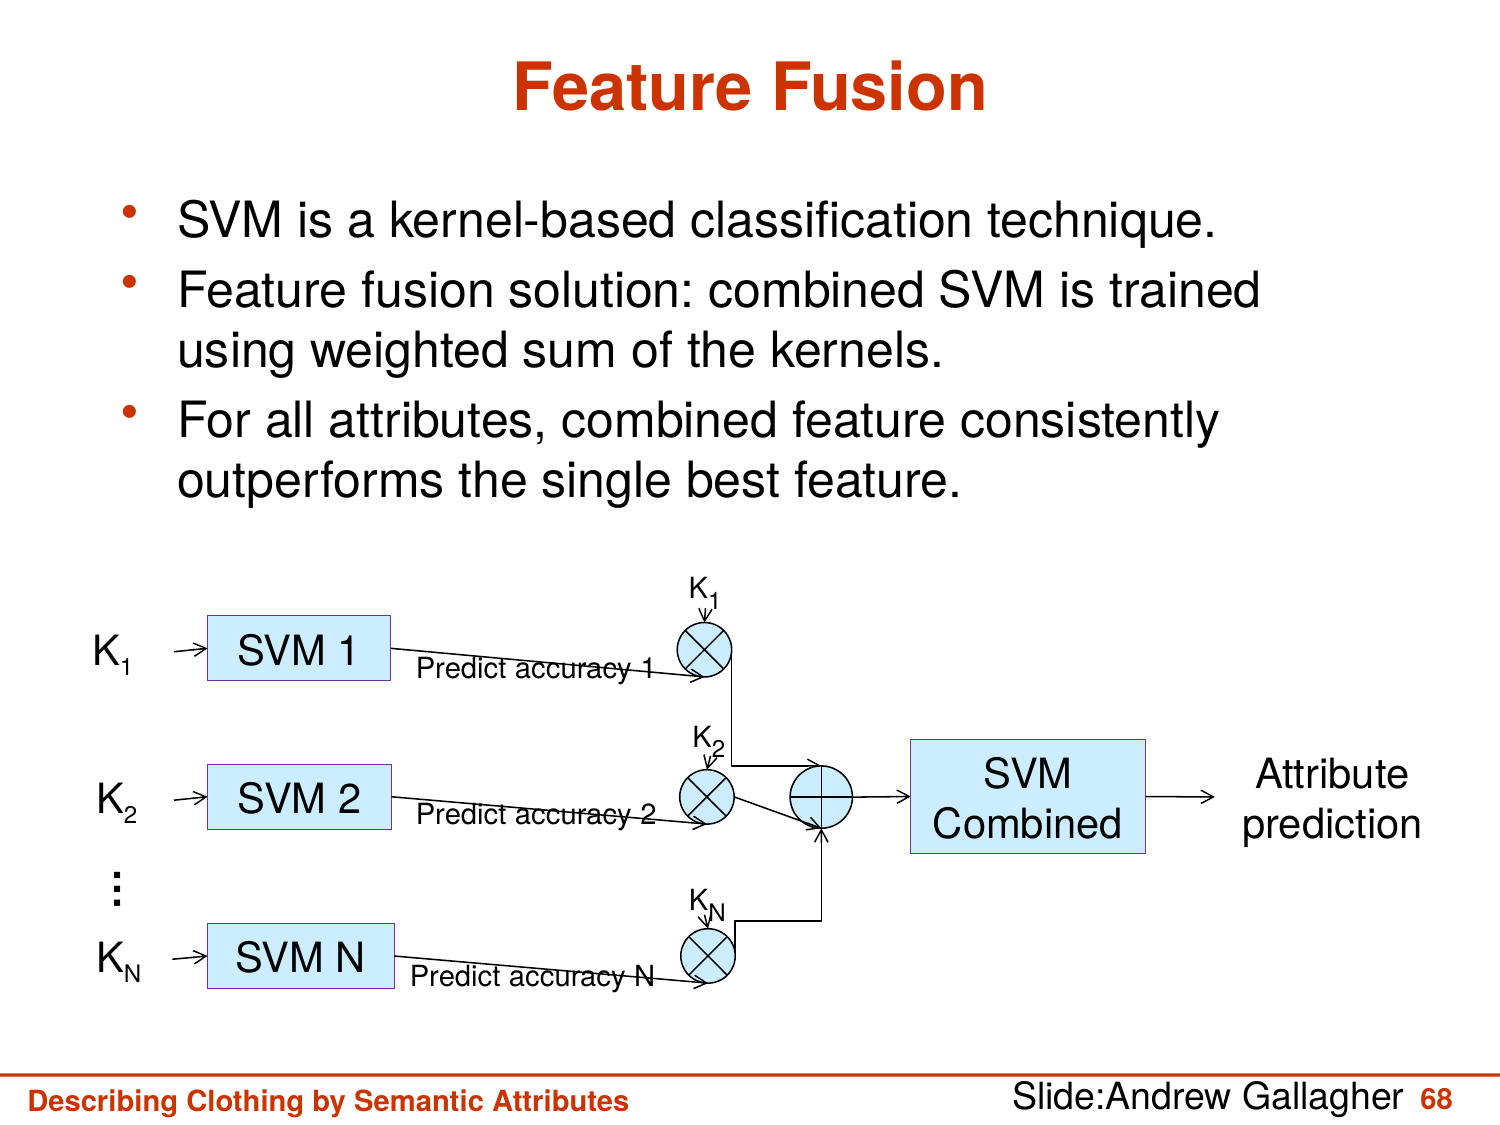

# Feature Fusion
SVM is a kernel-based classification technique.
Feature fusion solution: combined SVM is trained using weighted sum of the kernels.
For all attributes, combined feature consistently outperforms the single best feature.

K1
SVM 1
K1

Predict accuracy 1
K2
SVM Combined
Attribute prediction
SVM 2
K2

Predict accuracy 2
…
KN
KN
SVM N

Predict accuracy N
Slide:Andrew Gallagher